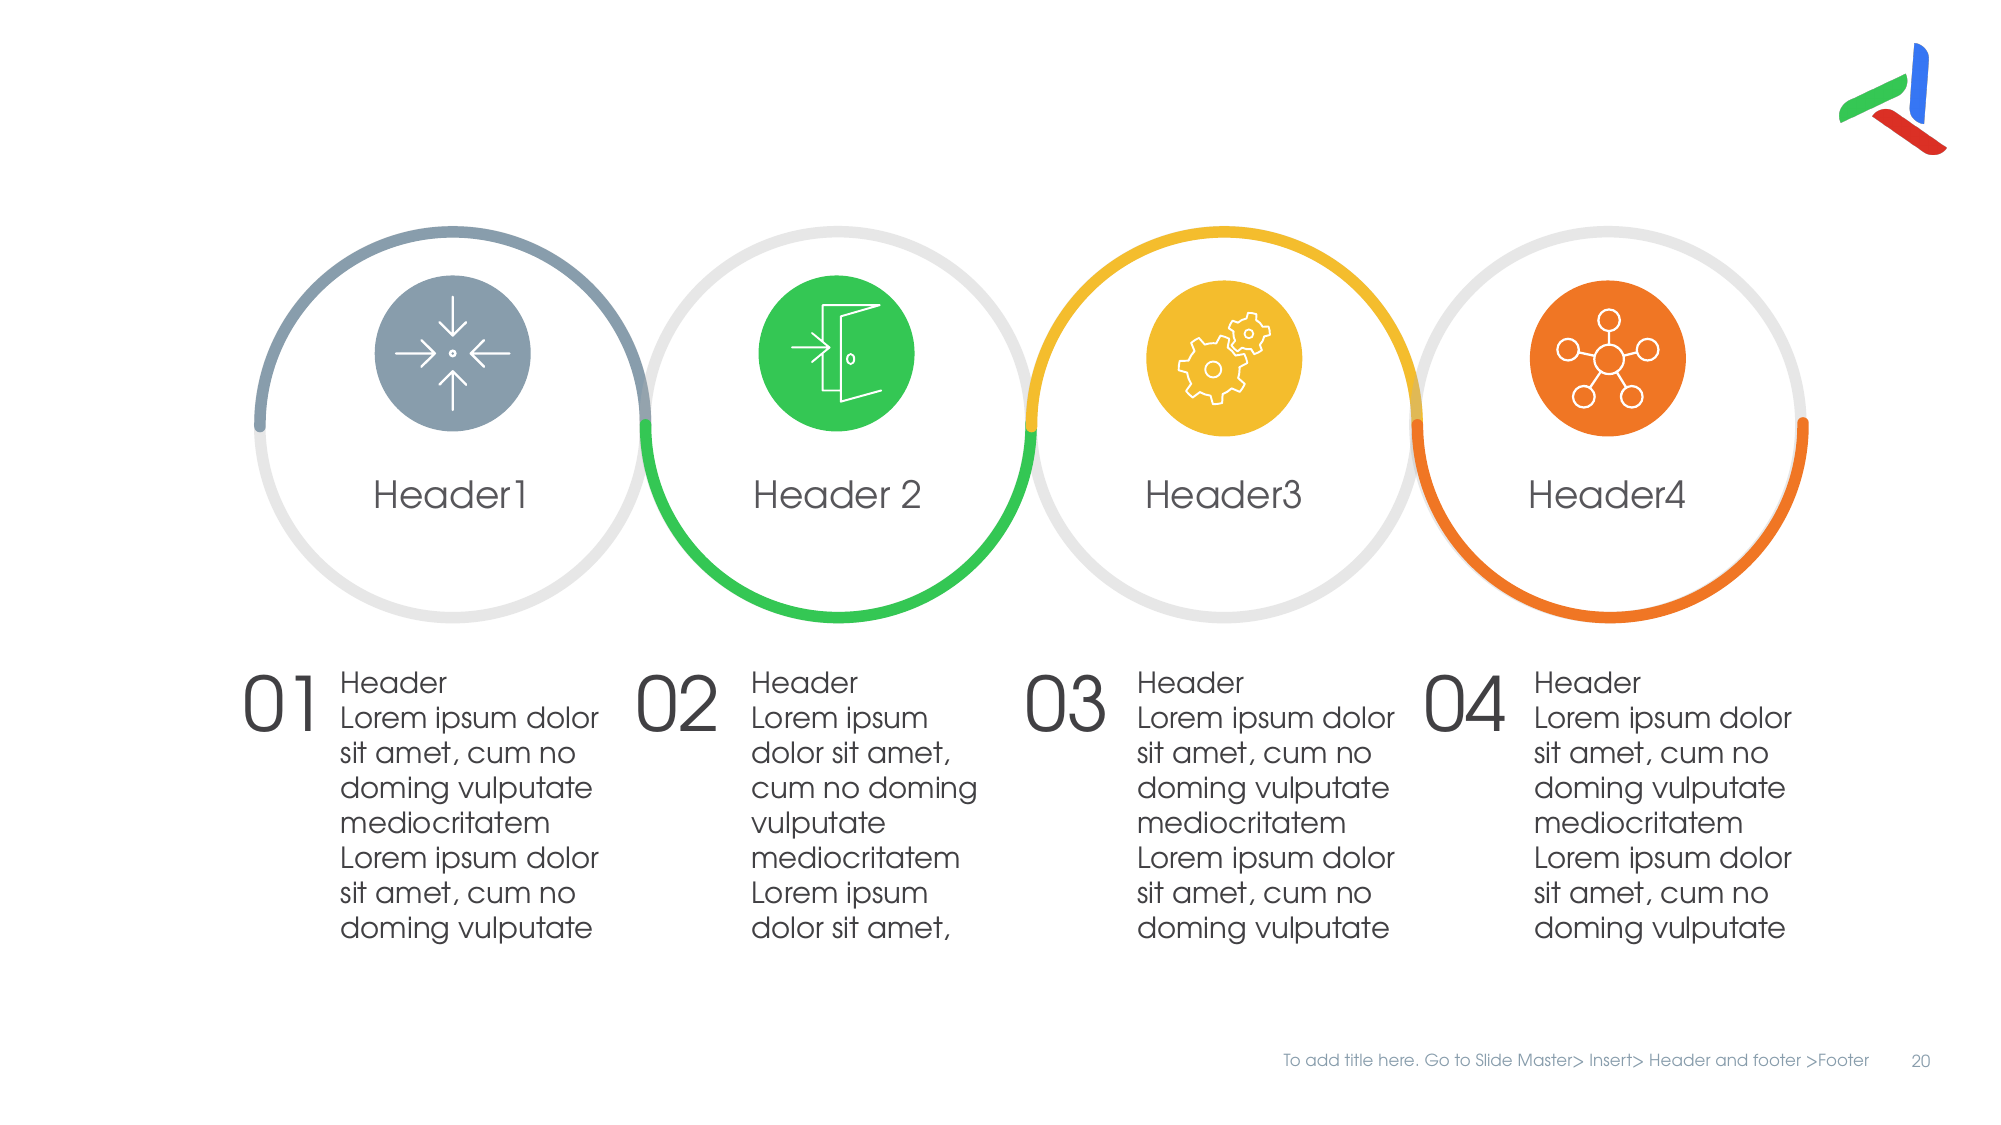

#

Header1
Header 2
Header3
Header4
01
02
03
04
Header
Lorem ipsum dolor sit amet, cum no doming vulputate mediocritatem Lorem ipsum dolor sit amet,
Header
Lorem ipsum dolor sit amet, cum no doming vulputate mediocritatem Lorem ipsum dolor sit amet, cum no doming vulputate
Header
Lorem ipsum dolor sit amet, cum no doming vulputate mediocritatem Lorem ipsum dolor sit amet, cum no doming vulputate
Header
Lorem ipsum dolor sit amet, cum no doming vulputate mediocritatem Lorem ipsum dolor sit amet, cum no doming vulputate
To add title here. Go to Slide Master> Insert> Header and footer >Footer